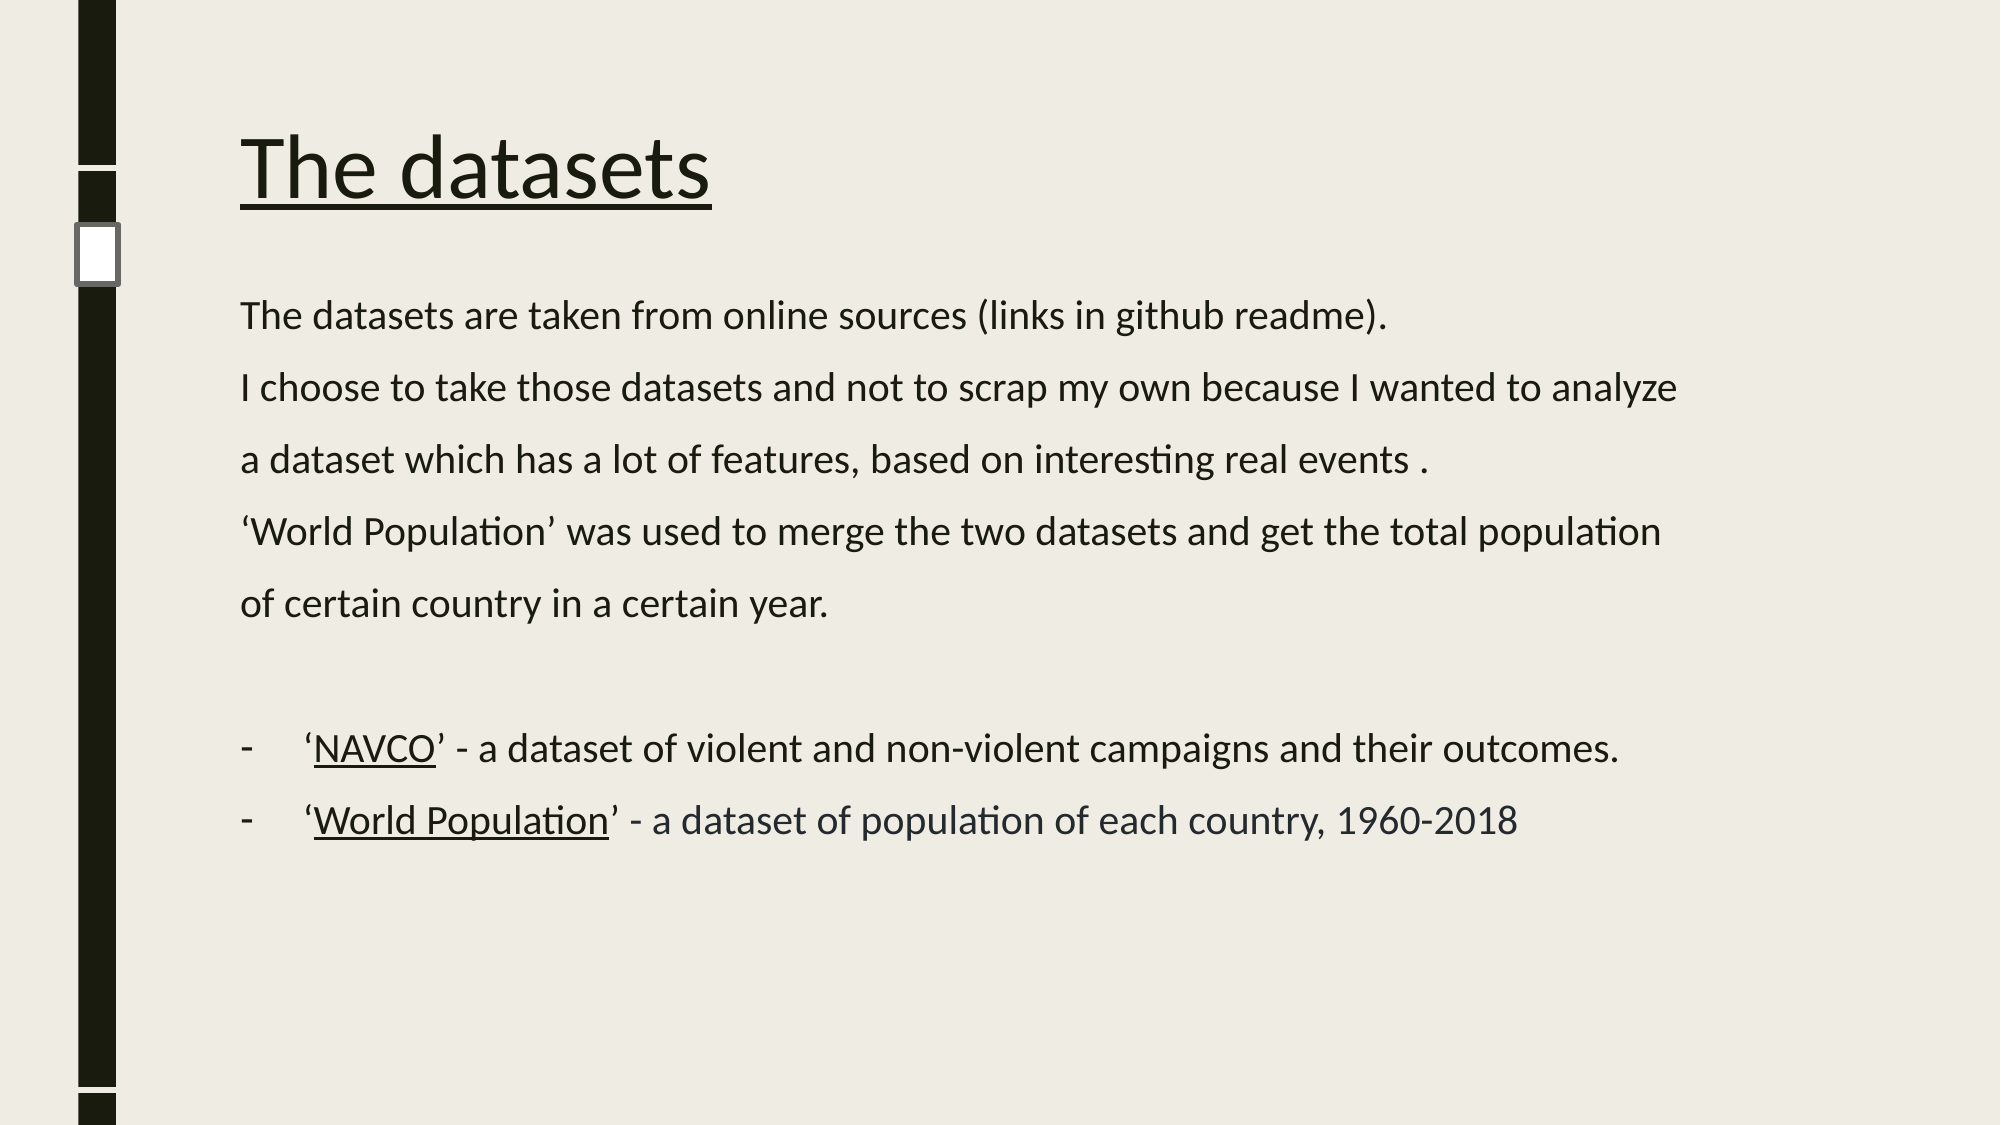

# The datasets

The datasets are taken from online sources (links in github readme).
I choose to take those datasets and not to scrap my own because I wanted to analyze
a dataset which has a lot of features, based on interesting real events .
‘World Population’ was used to merge the two datasets and get the total population
of certain country in a certain year.

‘NAVCO’ - a dataset of violent and non-violent campaigns and their outcomes.
‘World Population’ - a dataset of population of each country, 1960-2018